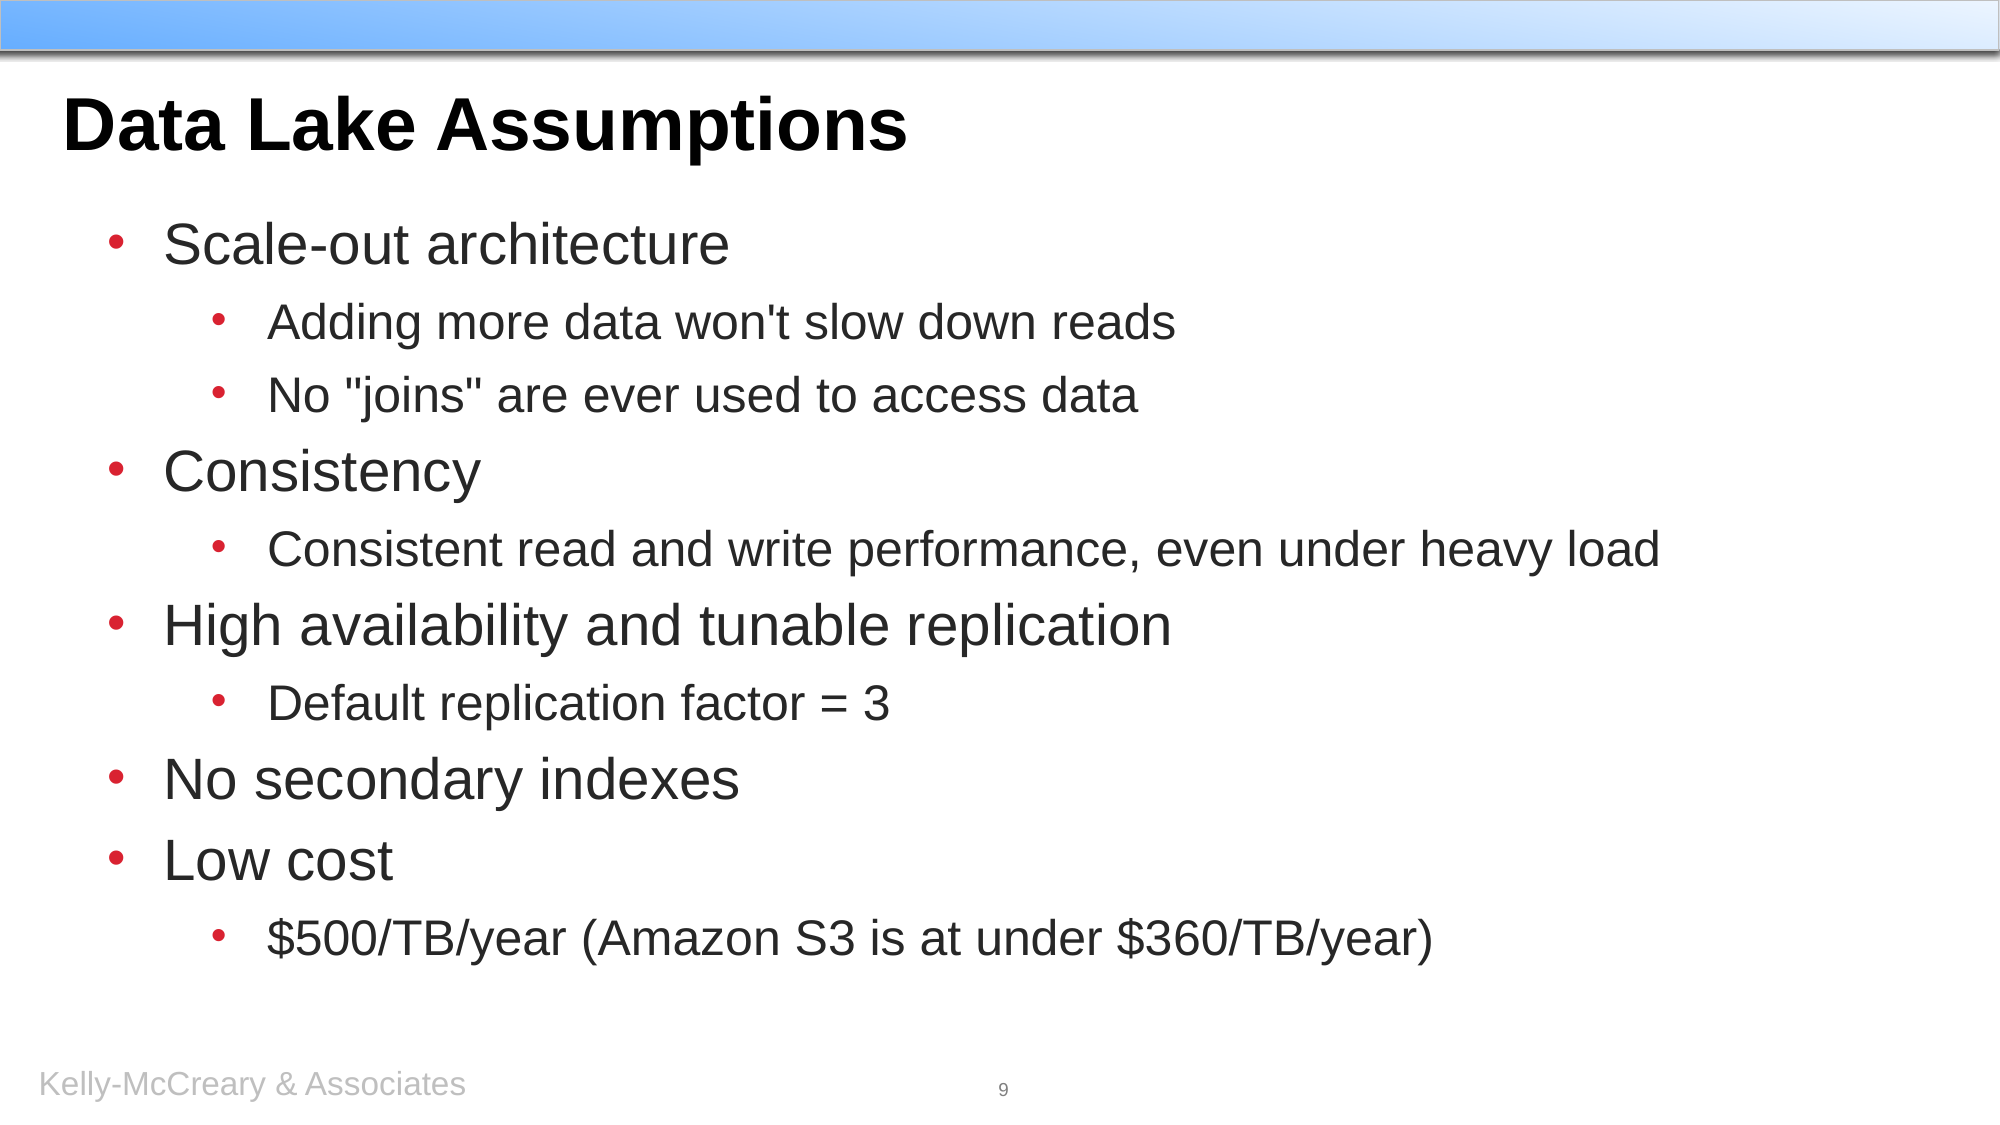

# Data Lake Assumptions
Scale-out architecture
Adding more data won't slow down reads
No "joins" are ever used to access data
Consistency
Consistent read and write performance, even under heavy load
High availability and tunable replication
Default replication factor = 3
No secondary indexes
Low cost
$500/TB/year (Amazon S3 is at under $360/TB/year)